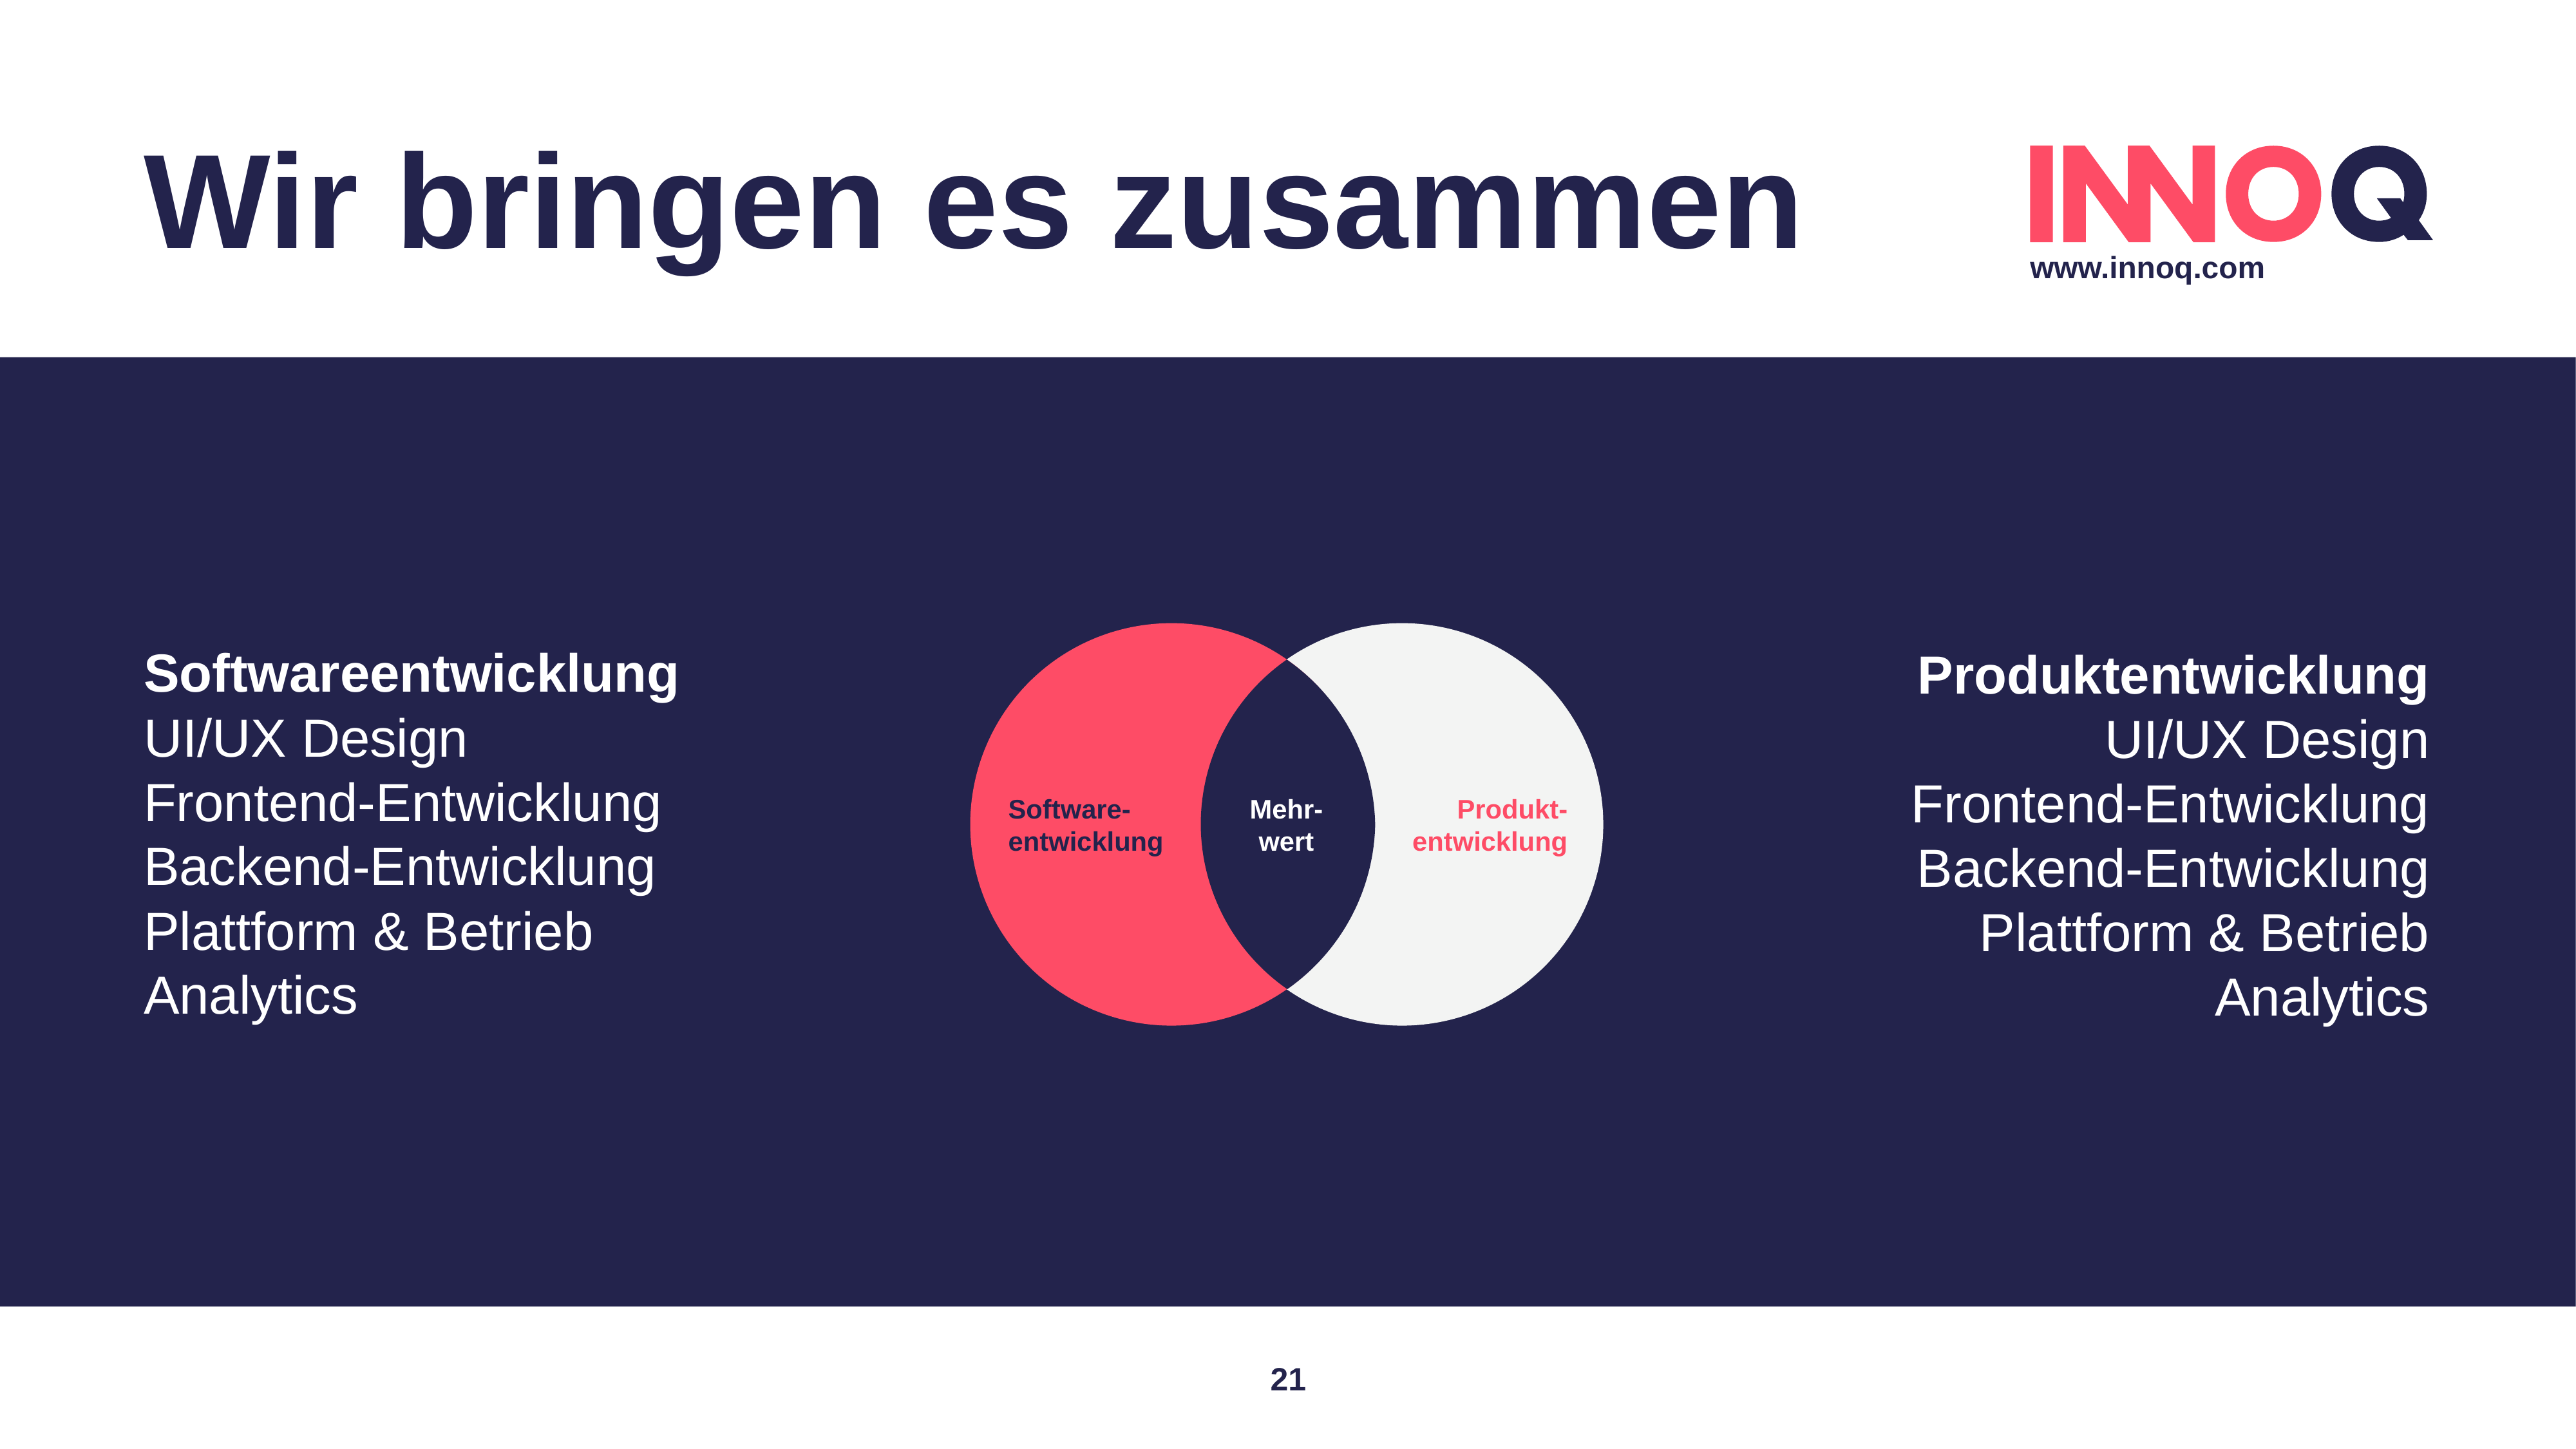

# Wir bringen es zusammen

www.innoq.com
Softwareentwicklung
UI/UX Design
Frontend-Entwicklung
Backend-Entwicklung
Plattform & Betrieb
Analytics
Produktentwicklung
UI/UX Design
Frontend-Entwicklung
Backend-Entwicklung
Plattform & Betrieb
Analytics

Mehr-
wert
Produkt-
entwicklung
Software-
entwicklung
21